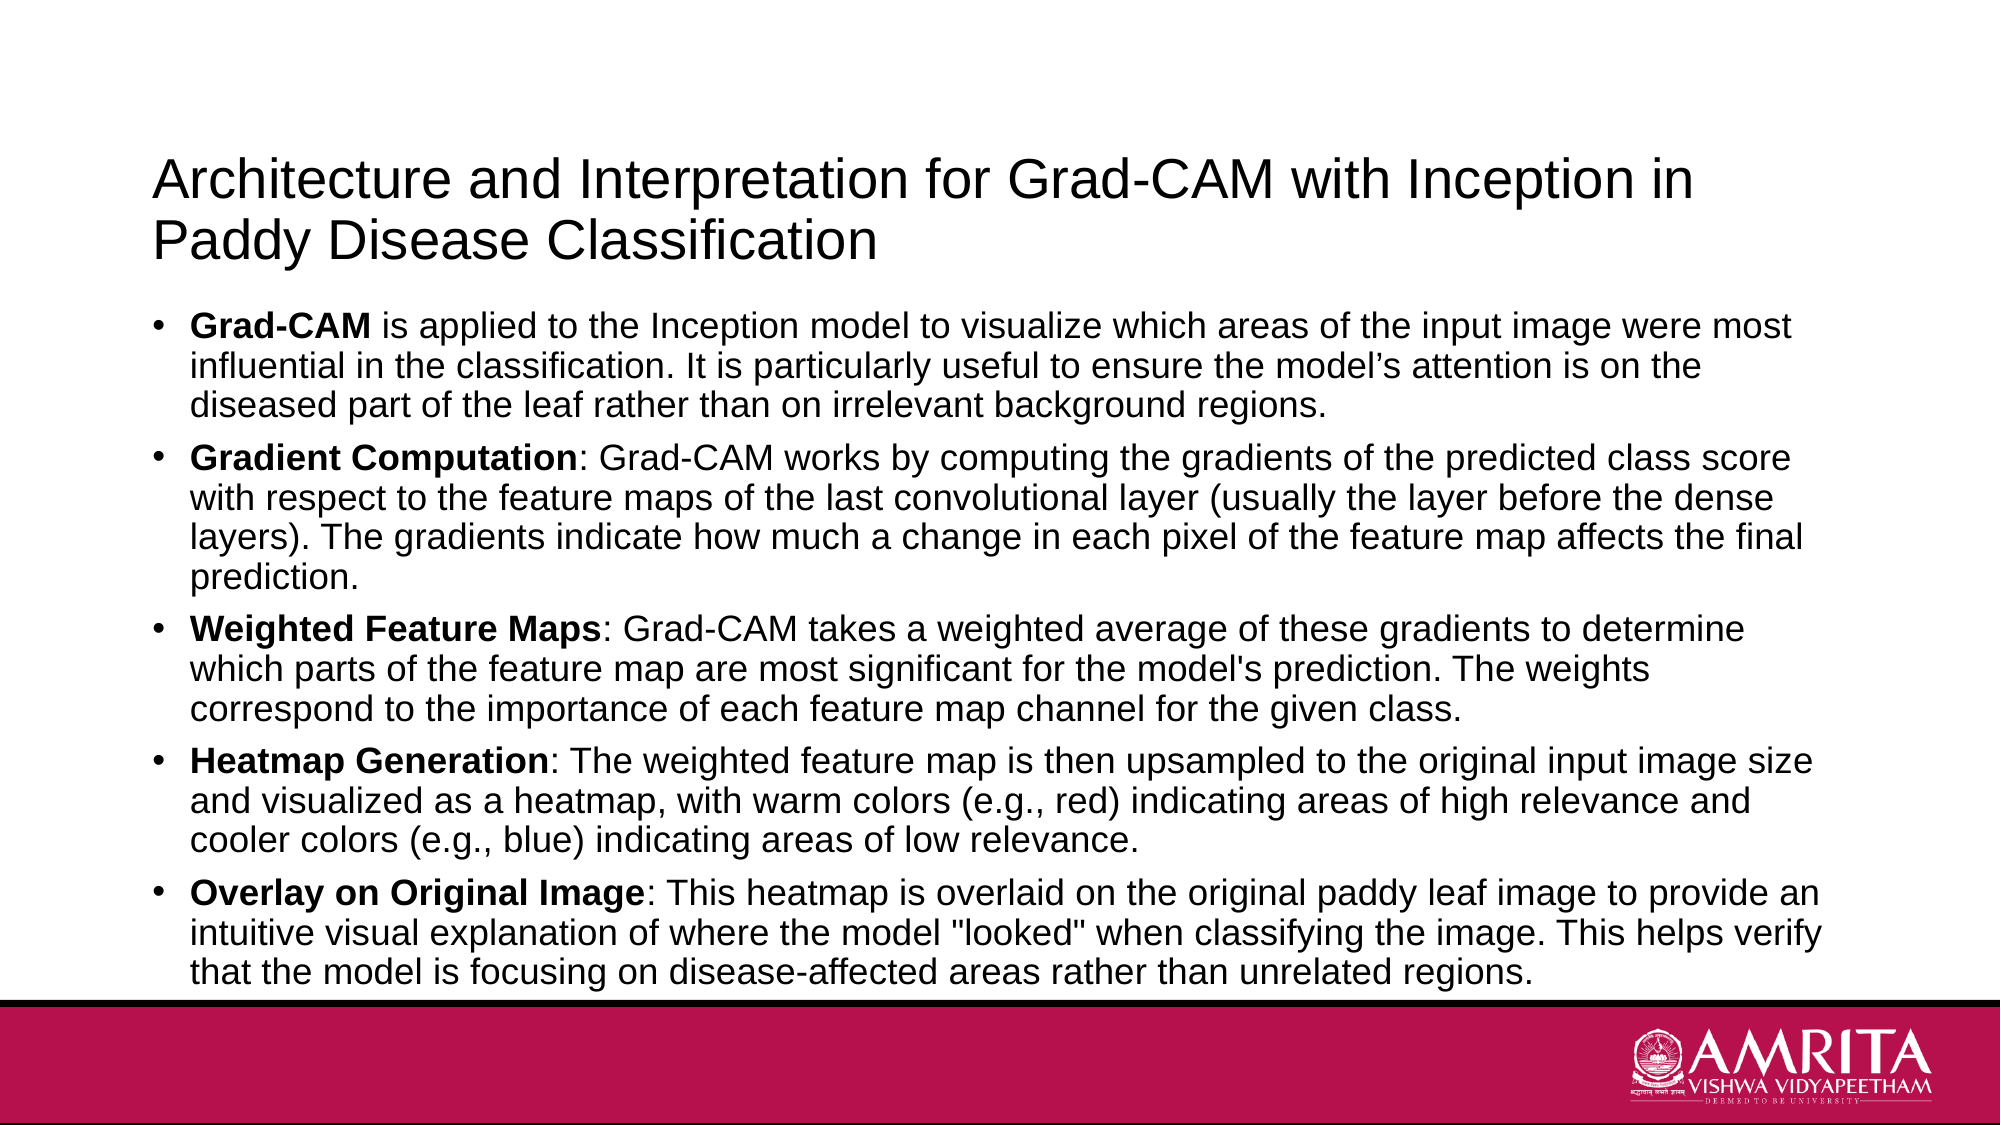

# Architecture and Interpretation for Grad-CAM with Inception in Paddy Disease Classification

Grad-CAM is applied to the Inception model to visualize which areas of the input image were most influential in the classification. It is particularly useful to ensure the model’s attention is on the diseased part of the leaf rather than on irrelevant background regions.
Gradient Computation: Grad-CAM works by computing the gradients of the predicted class score with respect to the feature maps of the last convolutional layer (usually the layer before the dense layers). The gradients indicate how much a change in each pixel of the feature map affects the final prediction.
Weighted Feature Maps: Grad-CAM takes a weighted average of these gradients to determine which parts of the feature map are most significant for the model's prediction. The weights correspond to the importance of each feature map channel for the given class.
Heatmap Generation: The weighted feature map is then upsampled to the original input image size and visualized as a heatmap, with warm colors (e.g., red) indicating areas of high relevance and cooler colors (e.g., blue) indicating areas of low relevance.
Overlay on Original Image: This heatmap is overlaid on the original paddy leaf image to provide an intuitive visual explanation of where the model "looked" when classifying the image. This helps verify that the model is focusing on disease-affected areas rather than unrelated regions.